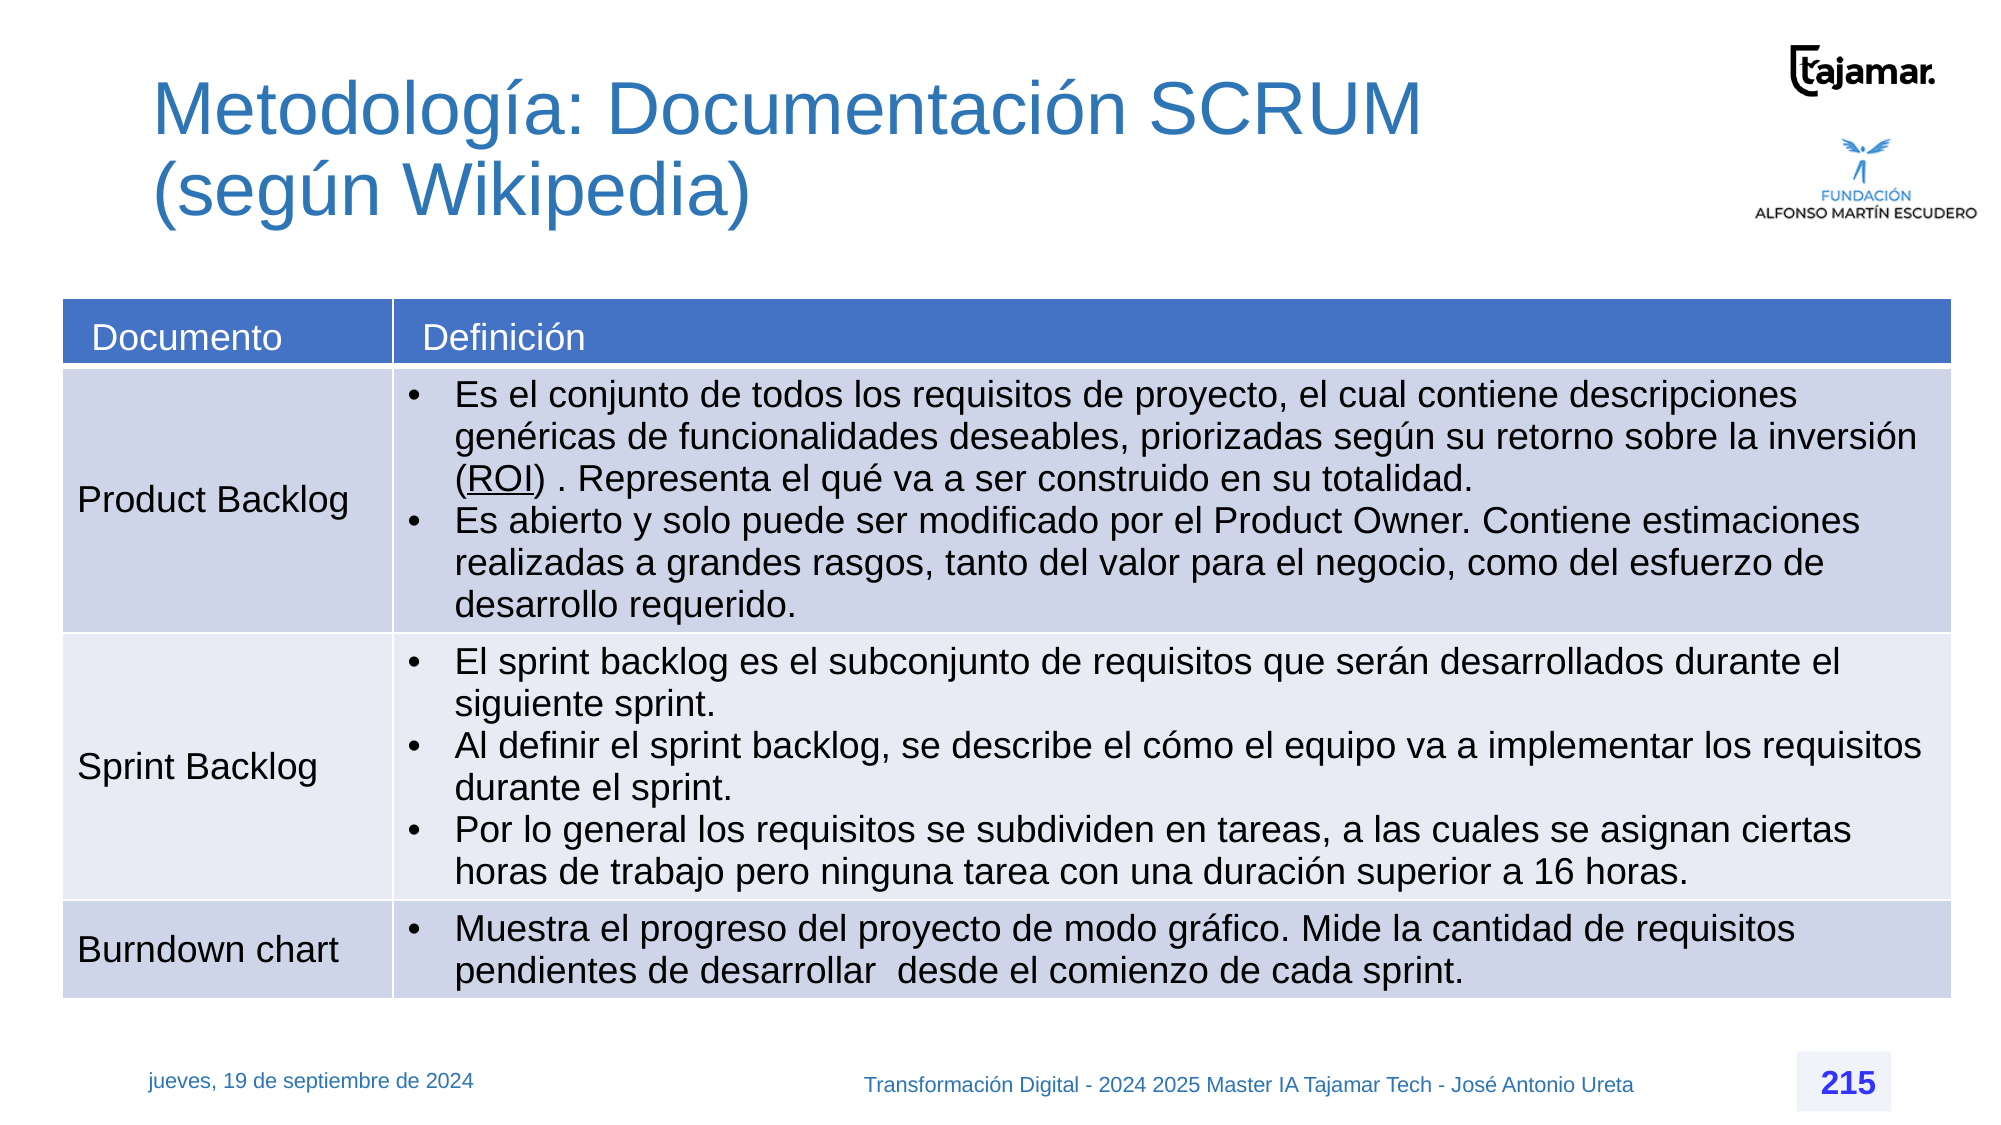

# Metodología: Documentación SCRUM (según Wikipedia)
| Documento | Definición |
| --- | --- |
| Product Backlog | Es el conjunto de todos los requisitos de proyecto, el cual contiene descripciones genéricas de funcionalidades deseables, priorizadas según su retorno sobre la inversión (ROI) . Representa el qué va a ser construido en su totalidad. Es abierto y solo puede ser modificado por el Product Owner. Contiene estimaciones realizadas a grandes rasgos, tanto del valor para el negocio, como del esfuerzo de desarrollo requerido. |
| Sprint Backlog | El sprint backlog es el subconjunto de requisitos que serán desarrollados durante el siguiente sprint. Al definir el sprint backlog, se describe el cómo el equipo va a implementar los requisitos durante el sprint. Por lo general los requisitos se subdividen en tareas, a las cuales se asignan ciertas horas de trabajo pero ninguna tarea con una duración superior a 16 horas. |
| Burndown chart | Muestra el progreso del proyecto de modo gráfico. Mide la cantidad de requisitos pendientes de desarrollar desde el comienzo de cada sprint. |
jueves, 19 de septiembre de 2024
215
Transformación Digital - 2024 2025 Master IA Tajamar Tech - José Antonio Ureta